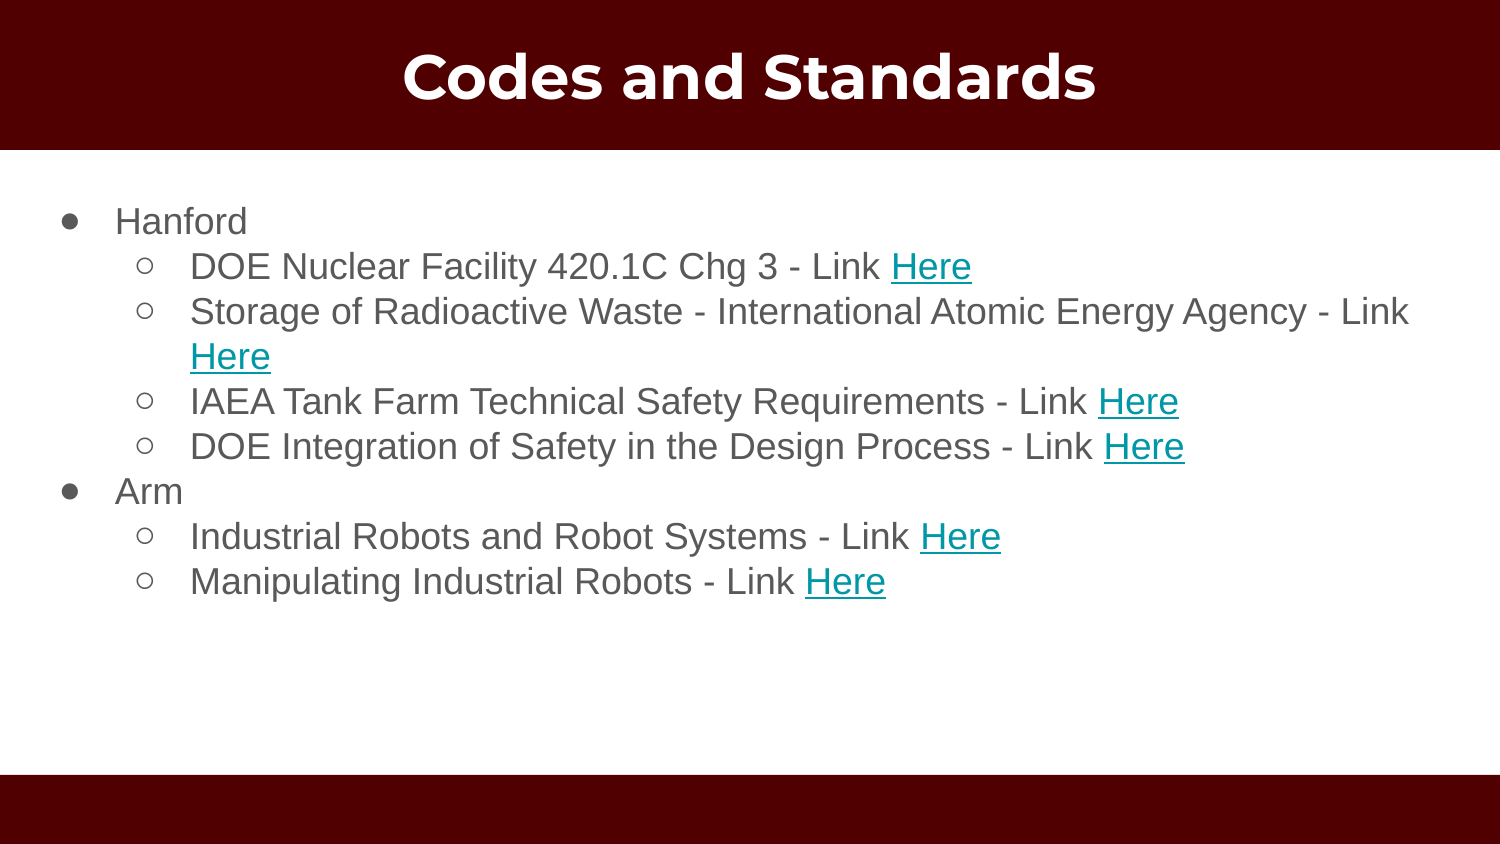

# Codes and Standards
Hanford
DOE Nuclear Facility 420.1C Chg 3 - Link Here
Storage of Radioactive Waste - International Atomic Energy Agency - Link Here
IAEA Tank Farm Technical Safety Requirements - Link Here
DOE Integration of Safety in the Design Process - Link Here
Arm
Industrial Robots and Robot Systems - Link Here
Manipulating Industrial Robots - Link Here